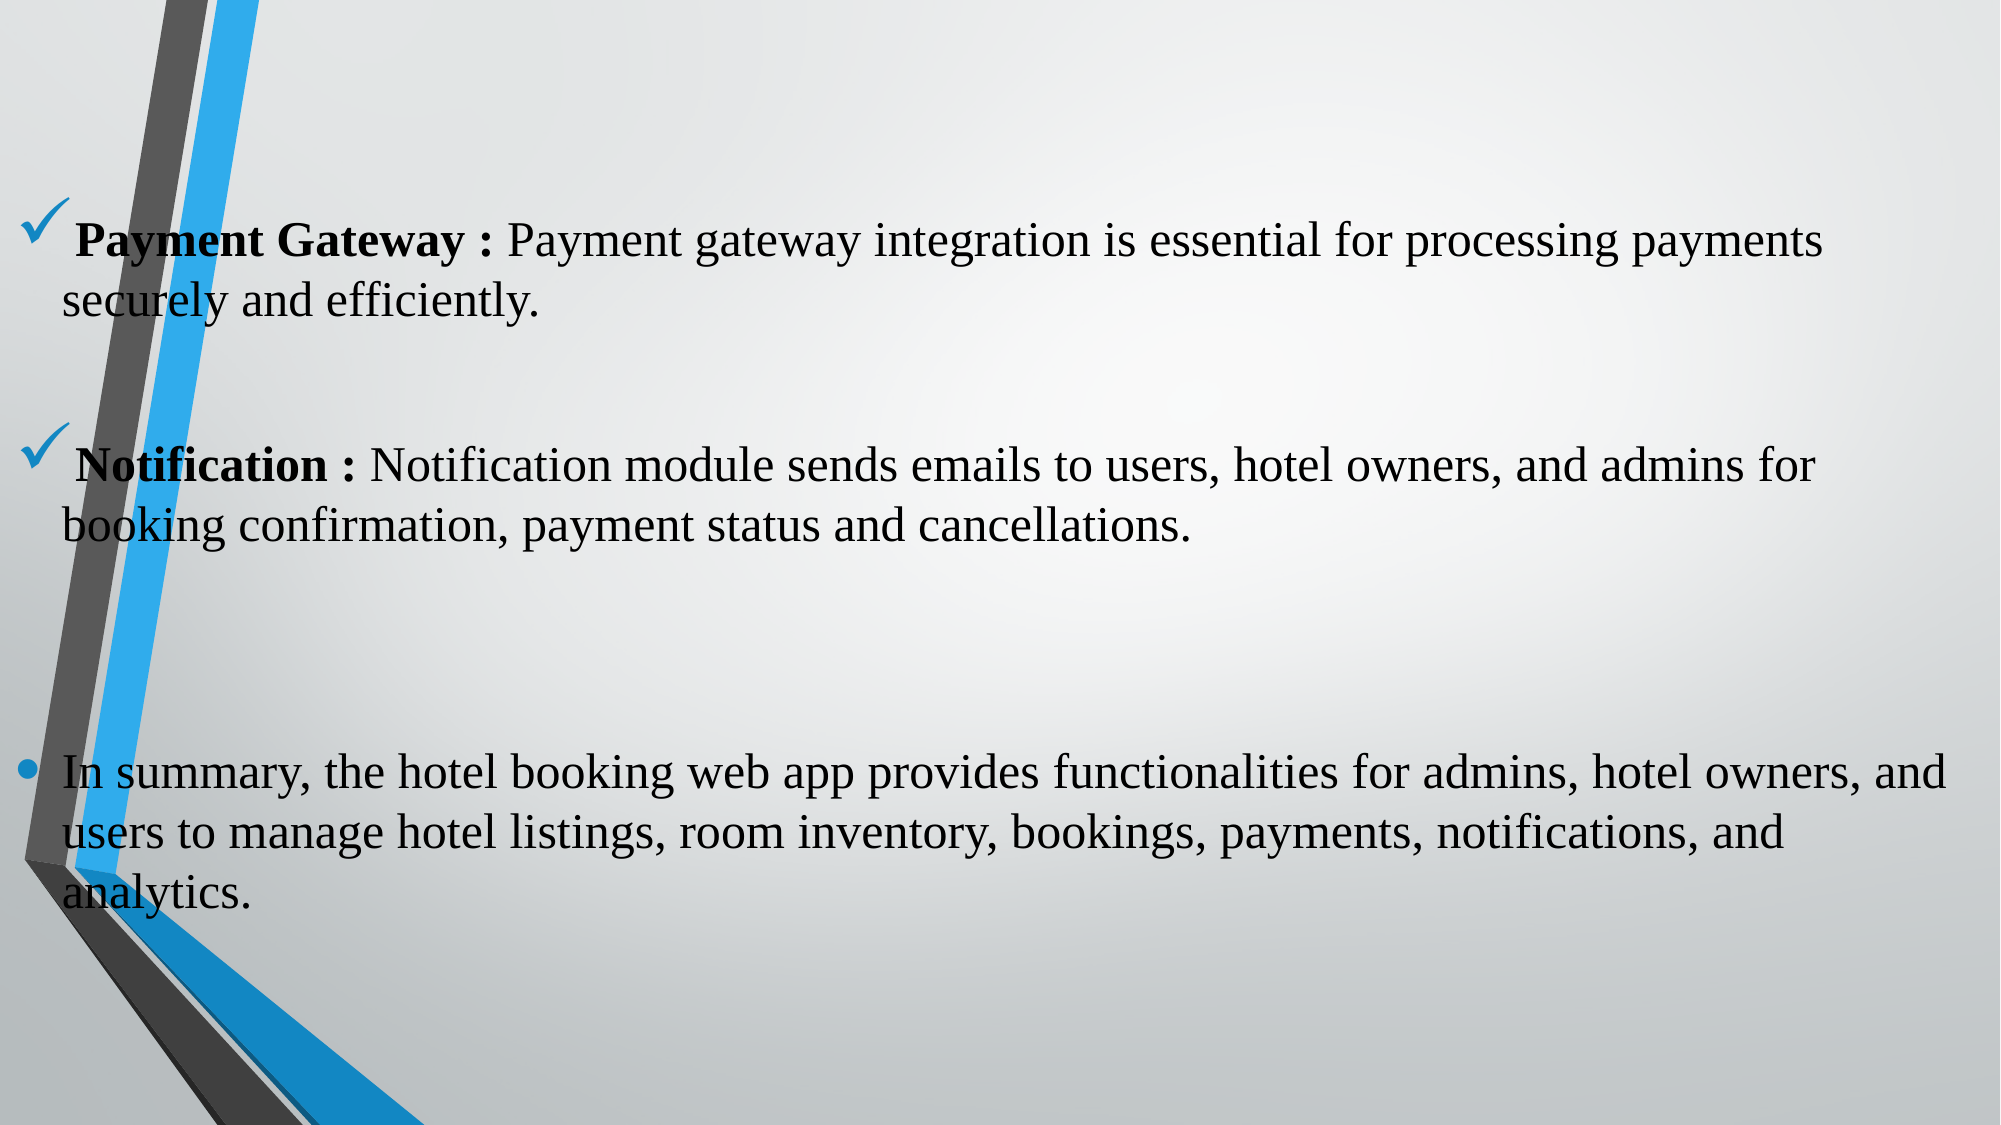

Payment Gateway : Payment gateway integration is essential for processing payments securely and efficiently.

Notification : Notification module sends emails to users, hotel owners, and admins for booking confirmation, payment status and cancellations.

In summary, the hotel booking web app provides functionalities for admins, hotel owners, and users to manage hotel listings, room inventory, bookings, payments, notifications, and analytics.